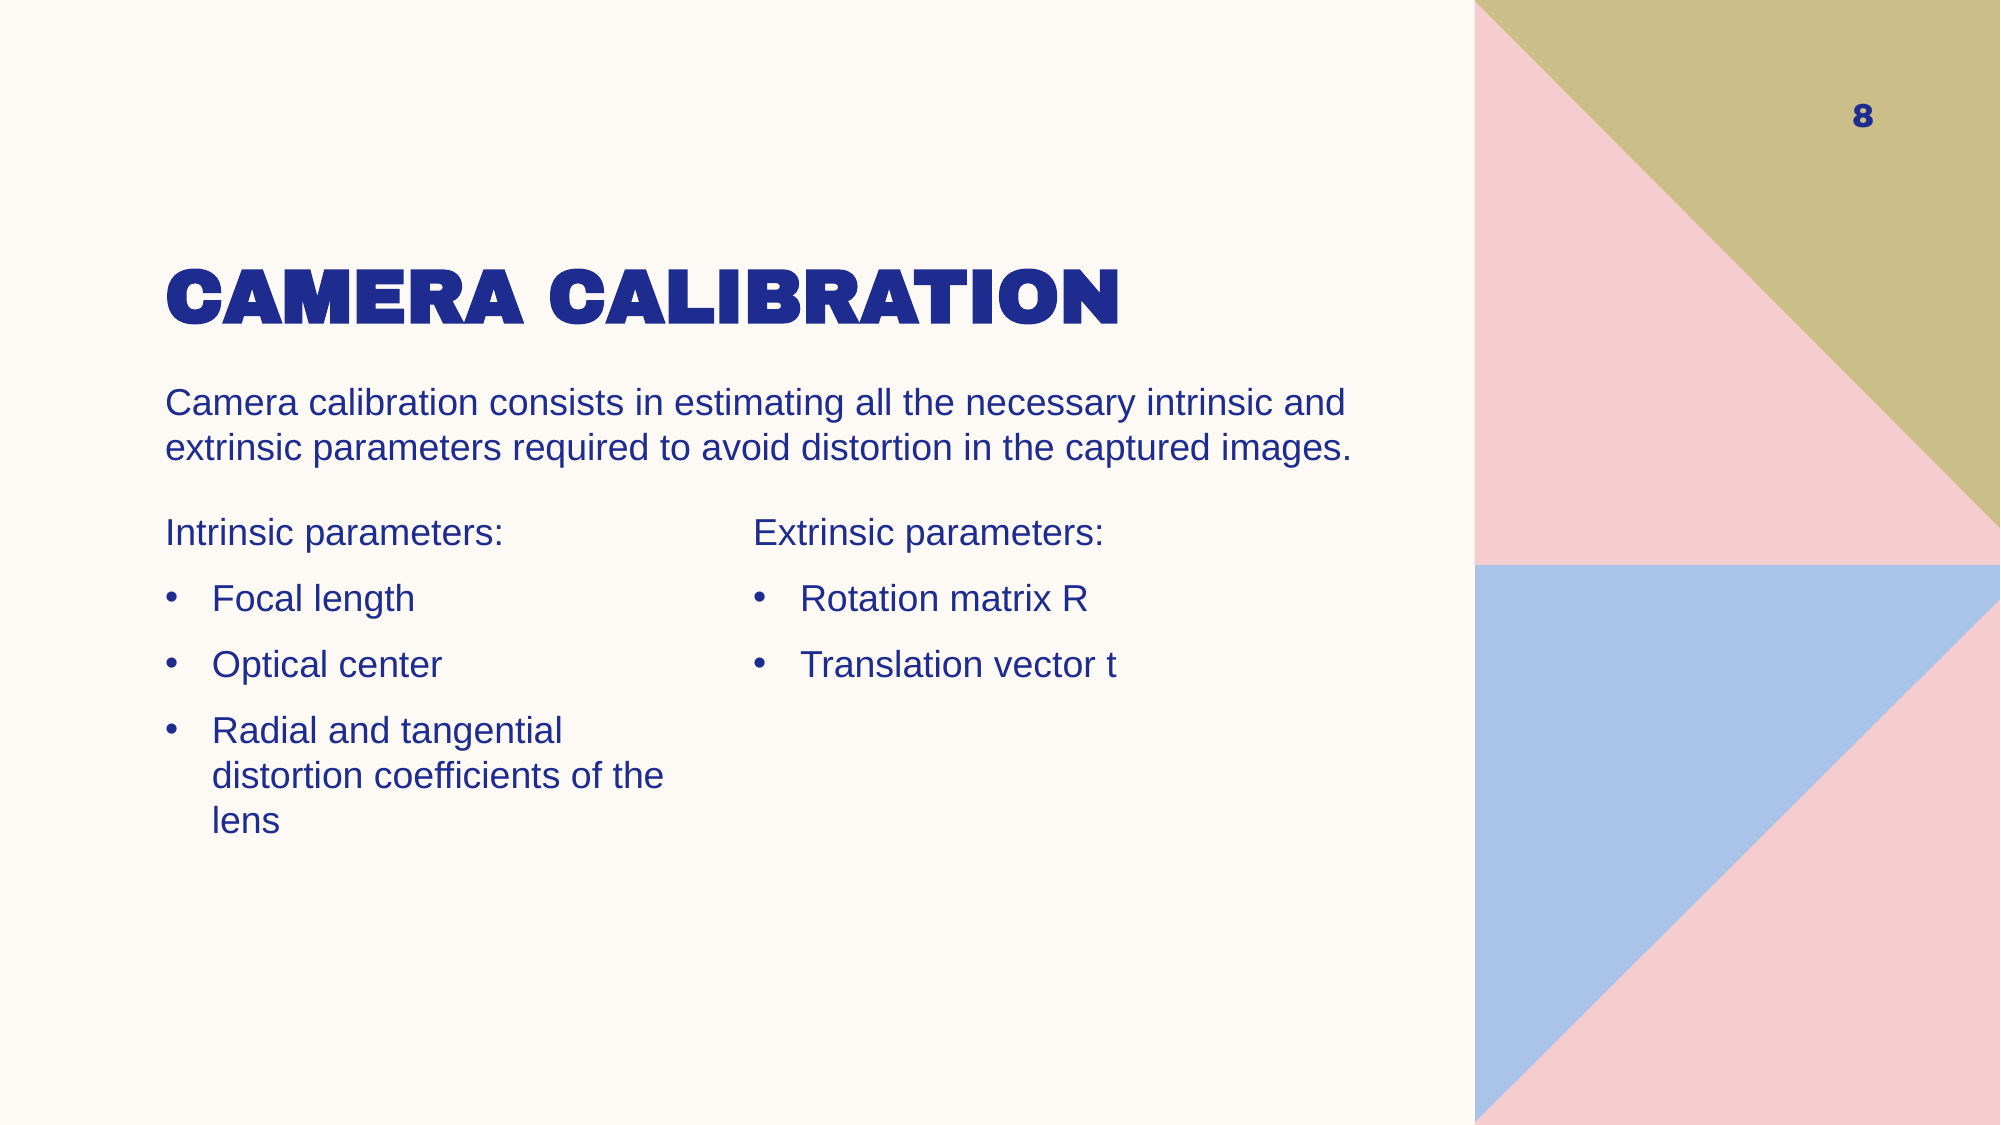

8
# CAMERA CALIBRATION
Camera calibration consists in estimating all the necessary intrinsic and extrinsic parameters required to avoid distortion in the captured images.
Intrinsic parameters:
Focal length
Optical center
Radial and tangential distortion coefficients of the lens
Extrinsic parameters:
Rotation matrix R
Translation vector t